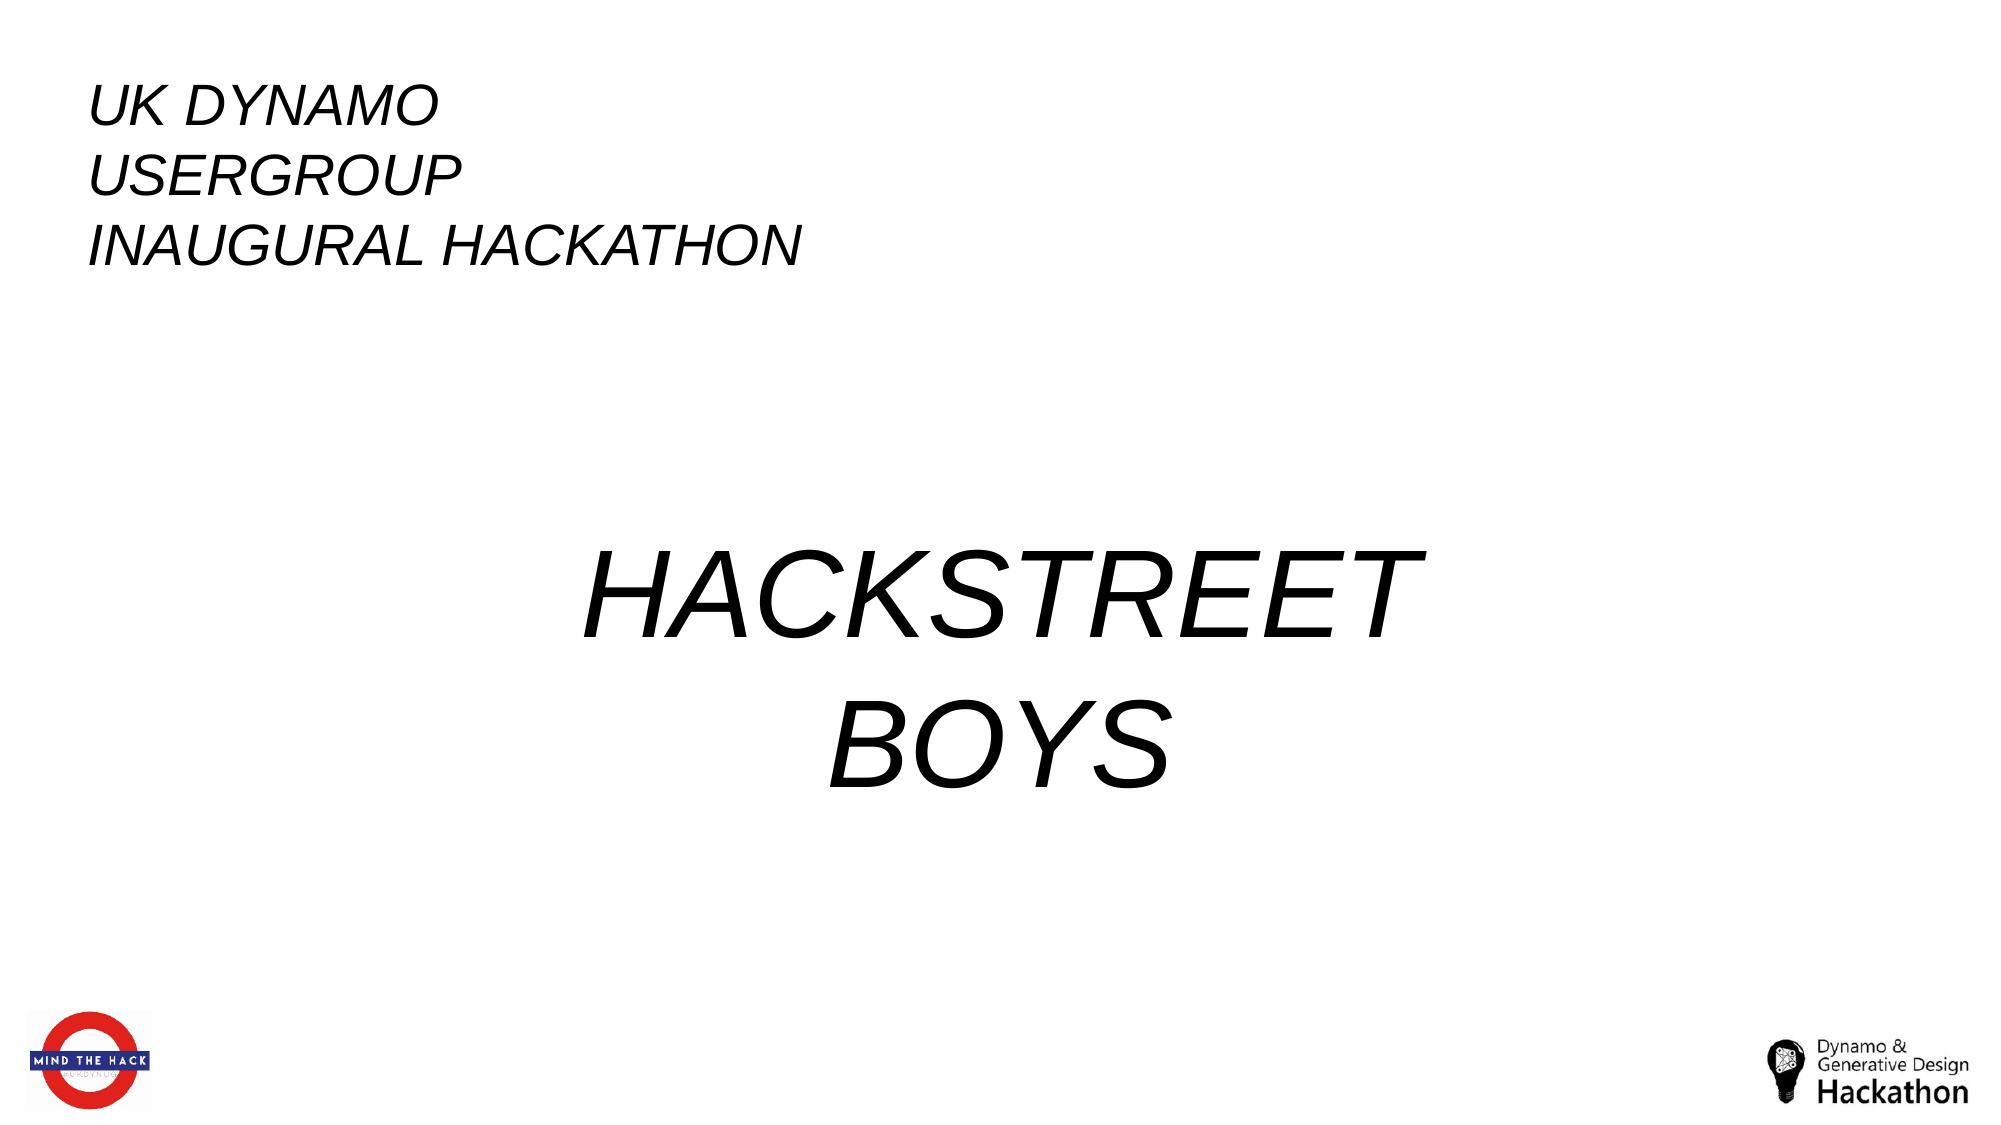

UK DYNAMO USERGROUP
INAUGURAL HACKATHON
HACKSTREET BOYS